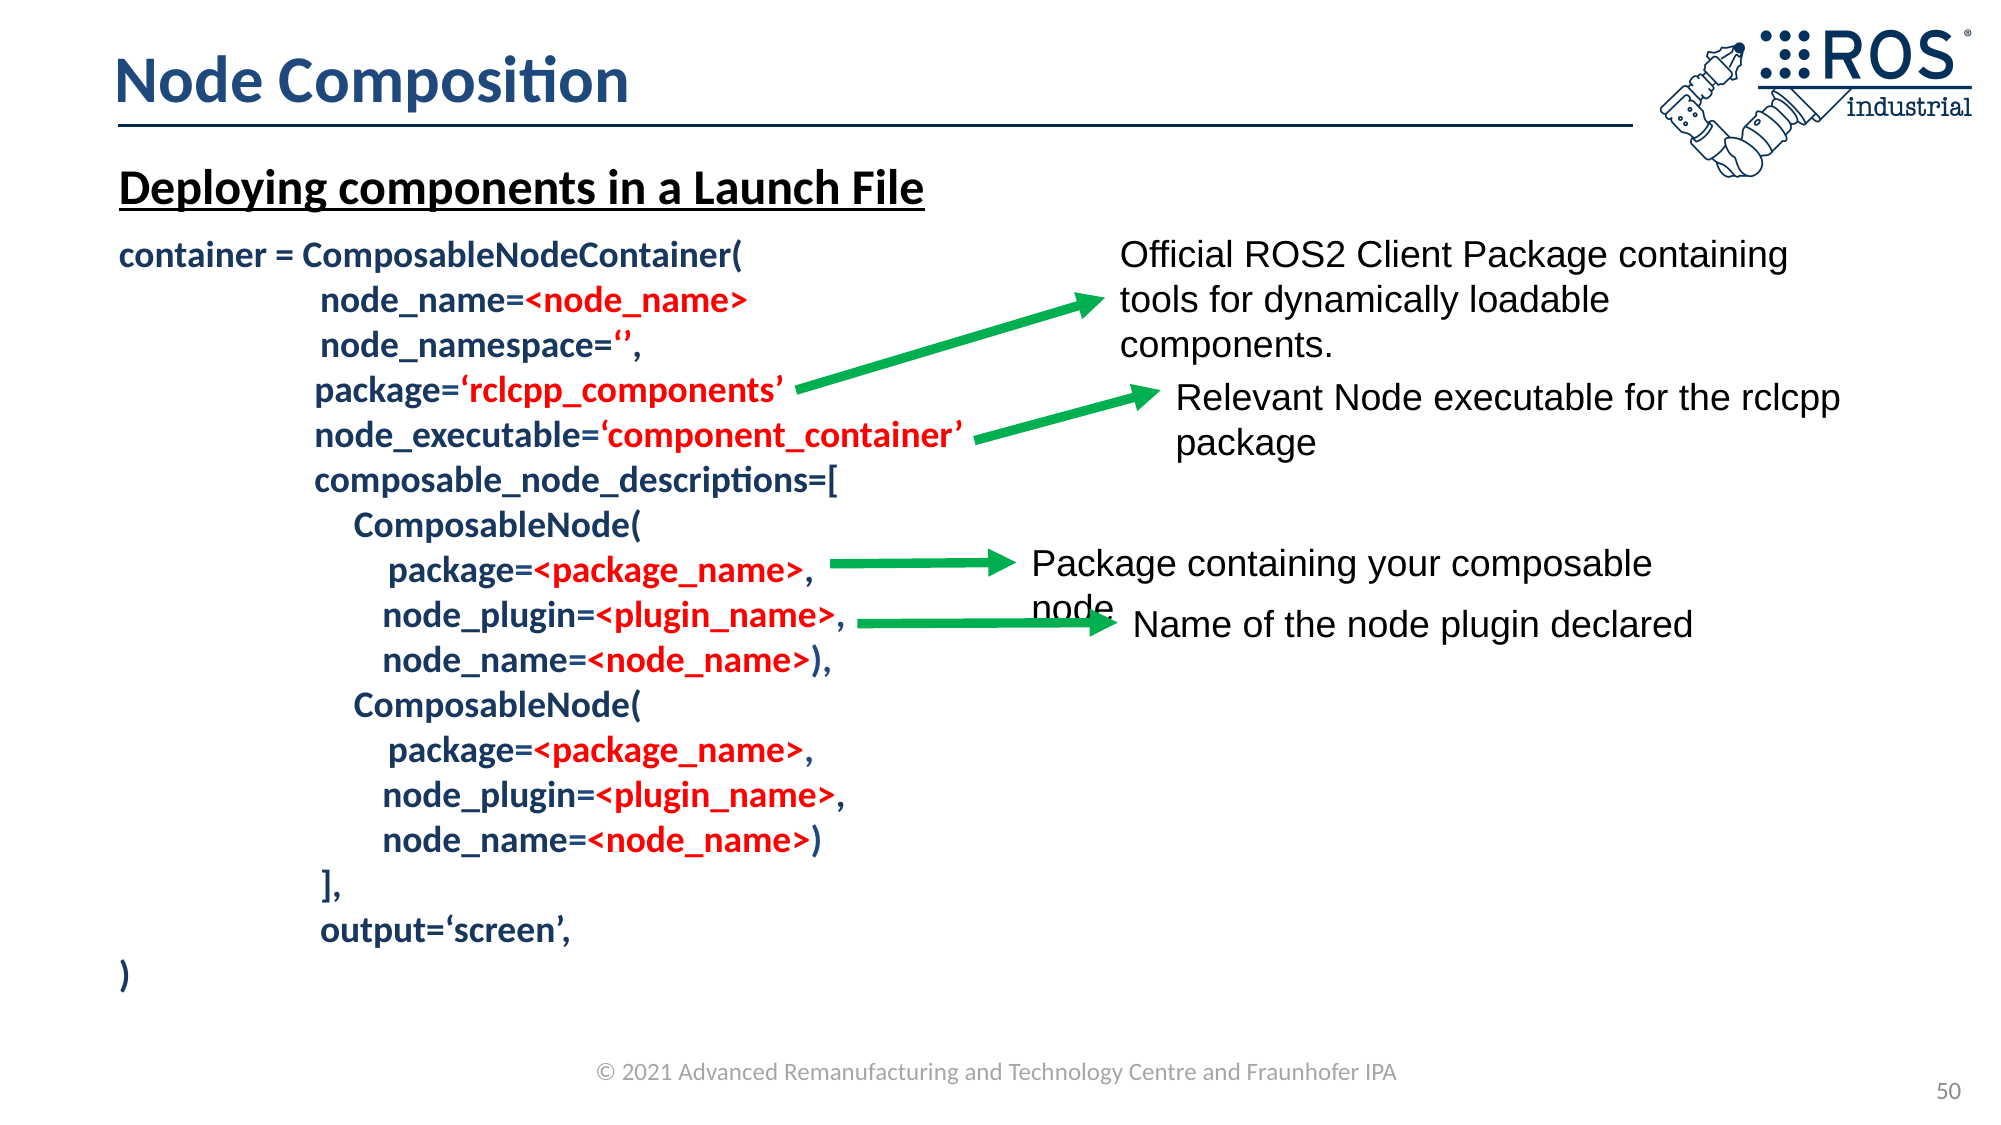

# Node Composition
Deploying components in a Launch File
container = ComposableNodeContainer(
	      node_name=<node_name>
	      node_namespace=‘’,
                       package=‘rclcpp_components’
                       node_executable=‘component_container’
                       composable_node_descriptions=[
	          ComposableNode(
	              package=<package_name>,
                               node_plugin=<plugin_name>,
                               node_name=<node_name>),
	          ComposableNode(
	              package=<package_name>,
                               node_plugin=<plugin_name>,
                               node_name=<node_name>)
	      ],
	      output=‘screen’,
)

Official ROS2 Client Package containing tools for dynamically loadable components.
Relevant Node executable for the rclcpp package
Package containing your composable node
Name of the node plugin declared
50